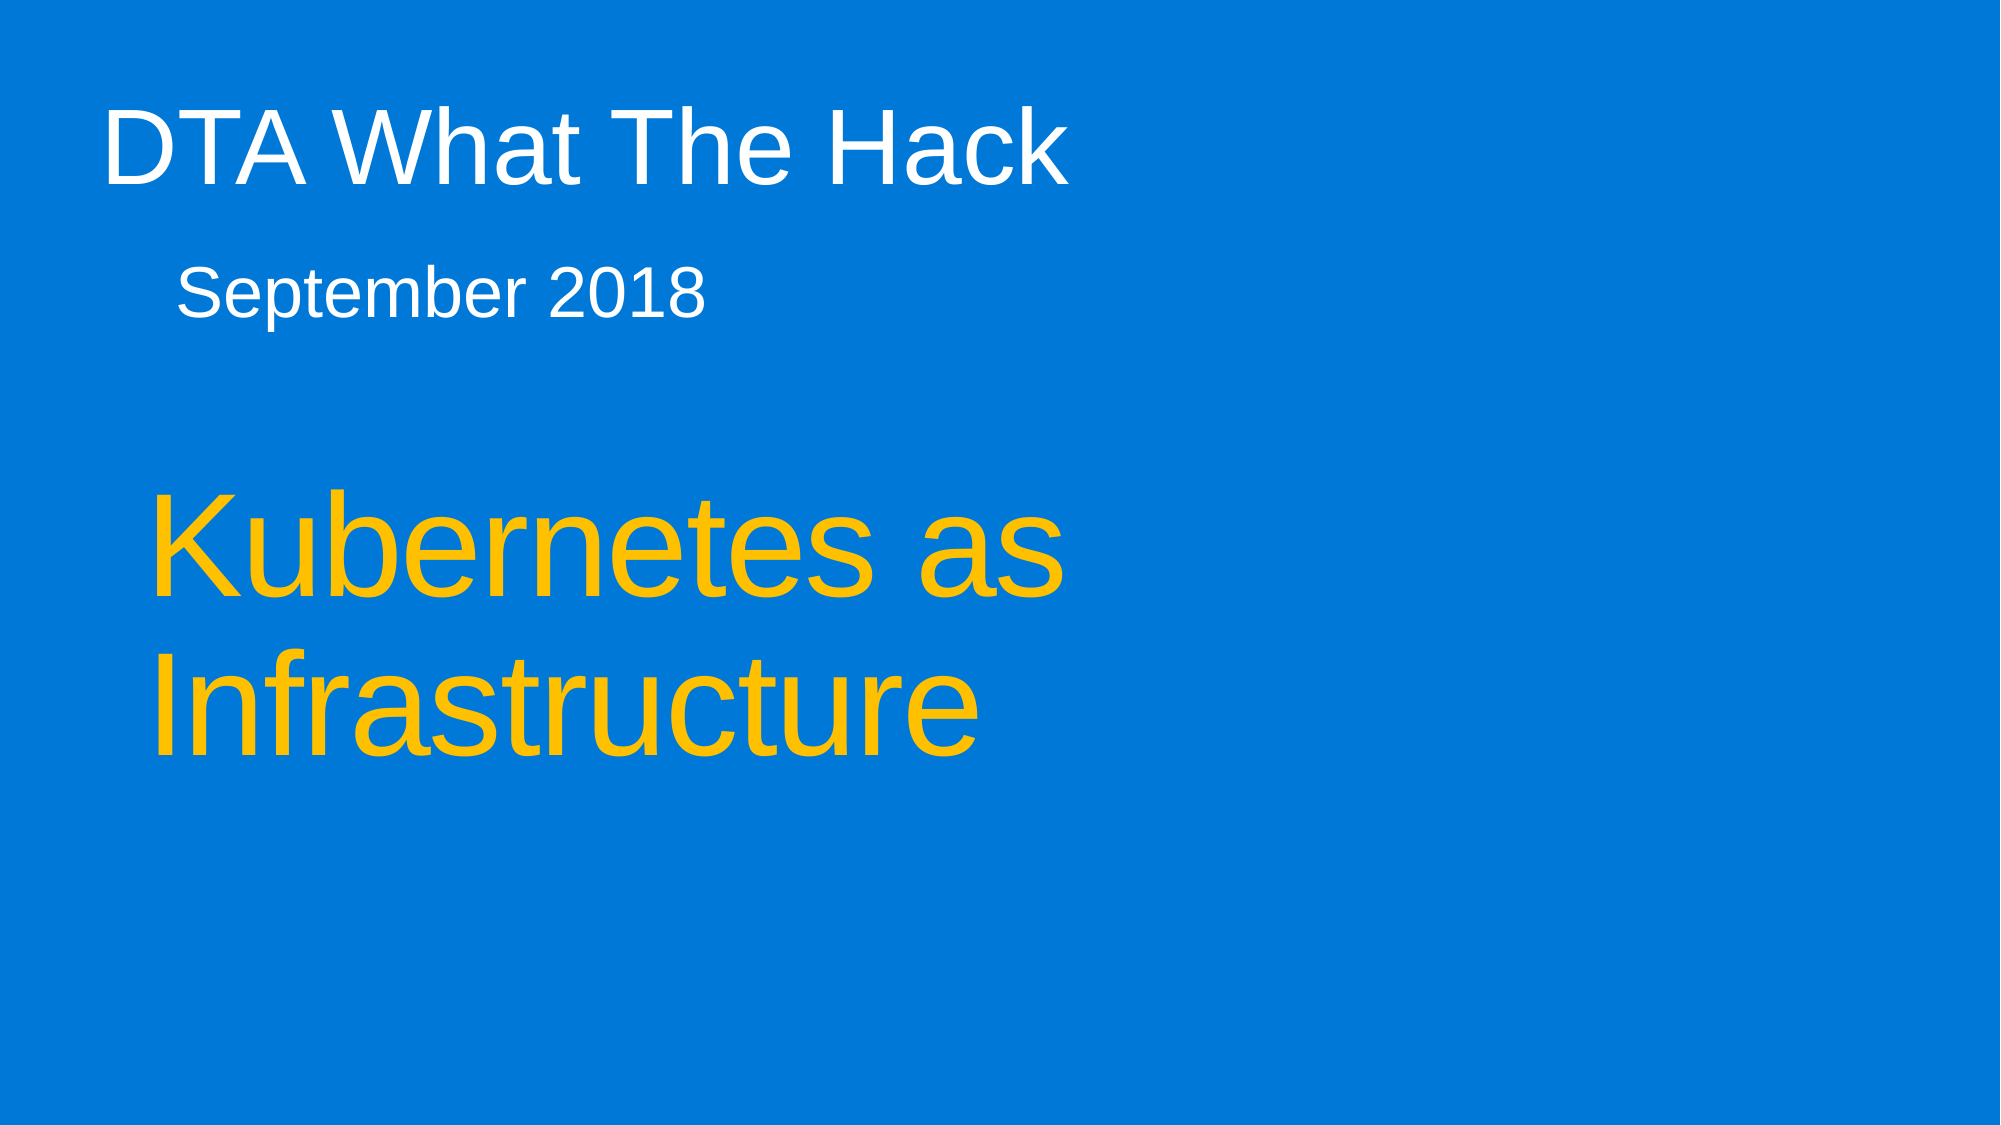

DTA What The Hack
September 2018
# Kubernetes as Infrastructure